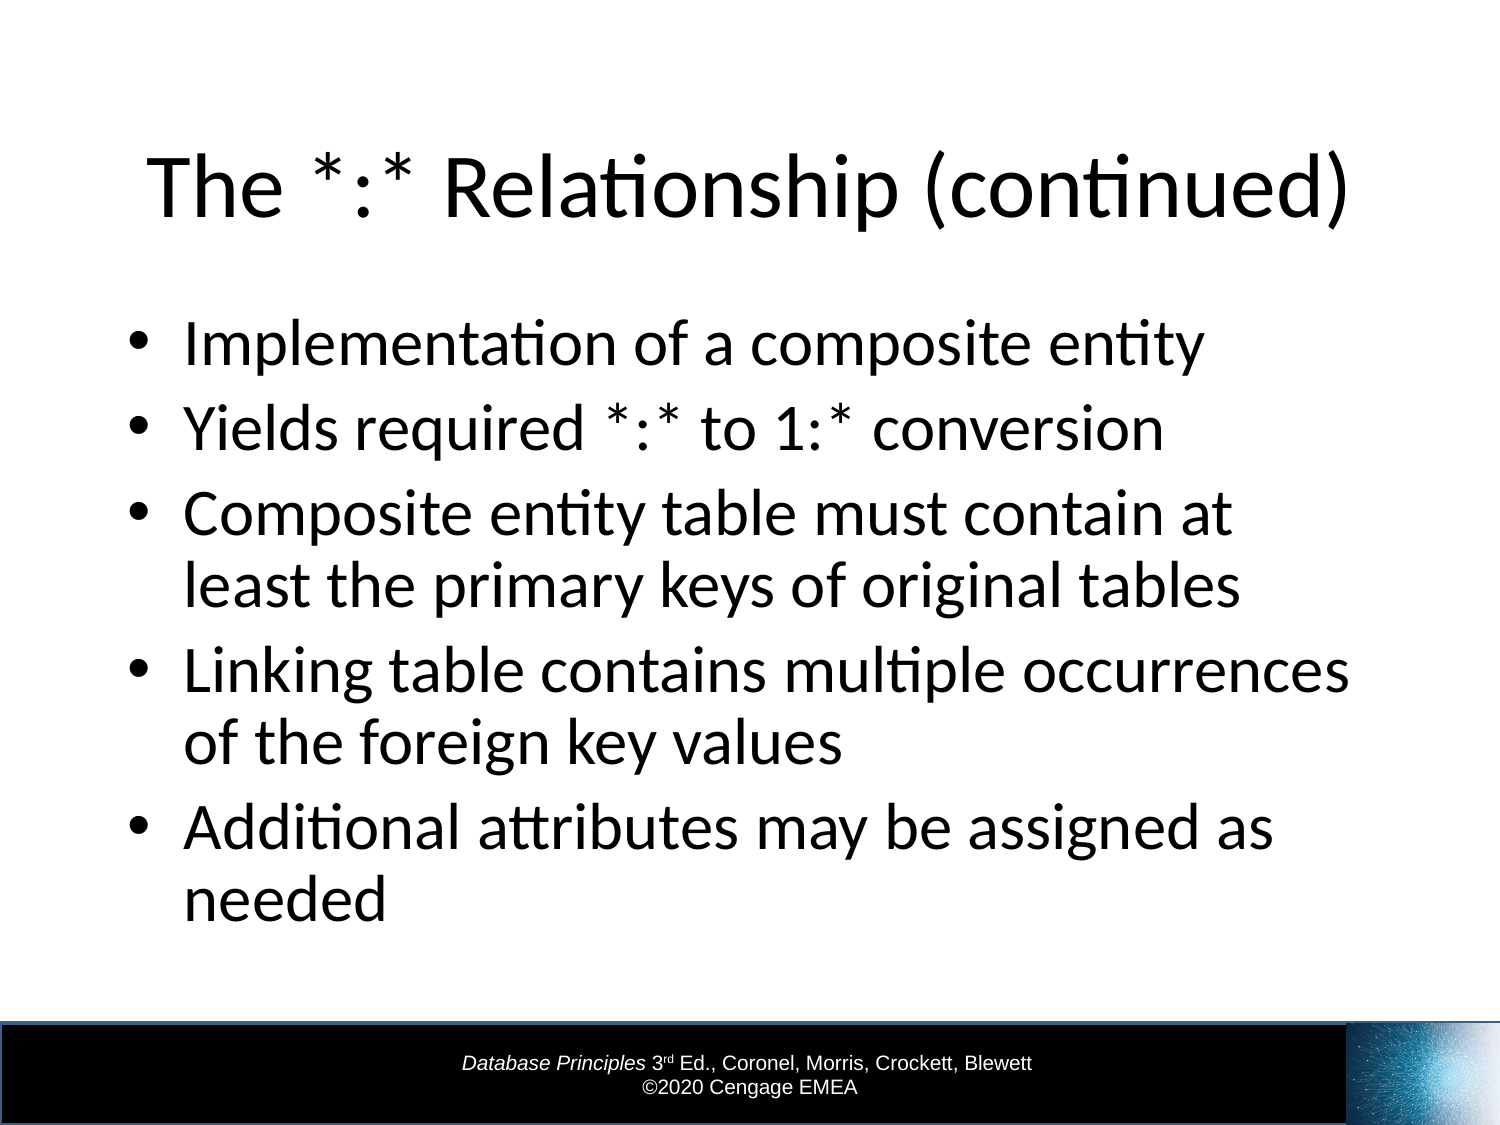

# The *:* Relationship (continued)
Implementation of a composite entity
Yields required *:* to 1:* conversion
Composite entity table must contain at least the primary keys of original tables
Linking table contains multiple occurrences of the foreign key values
Additional attributes may be assigned as needed